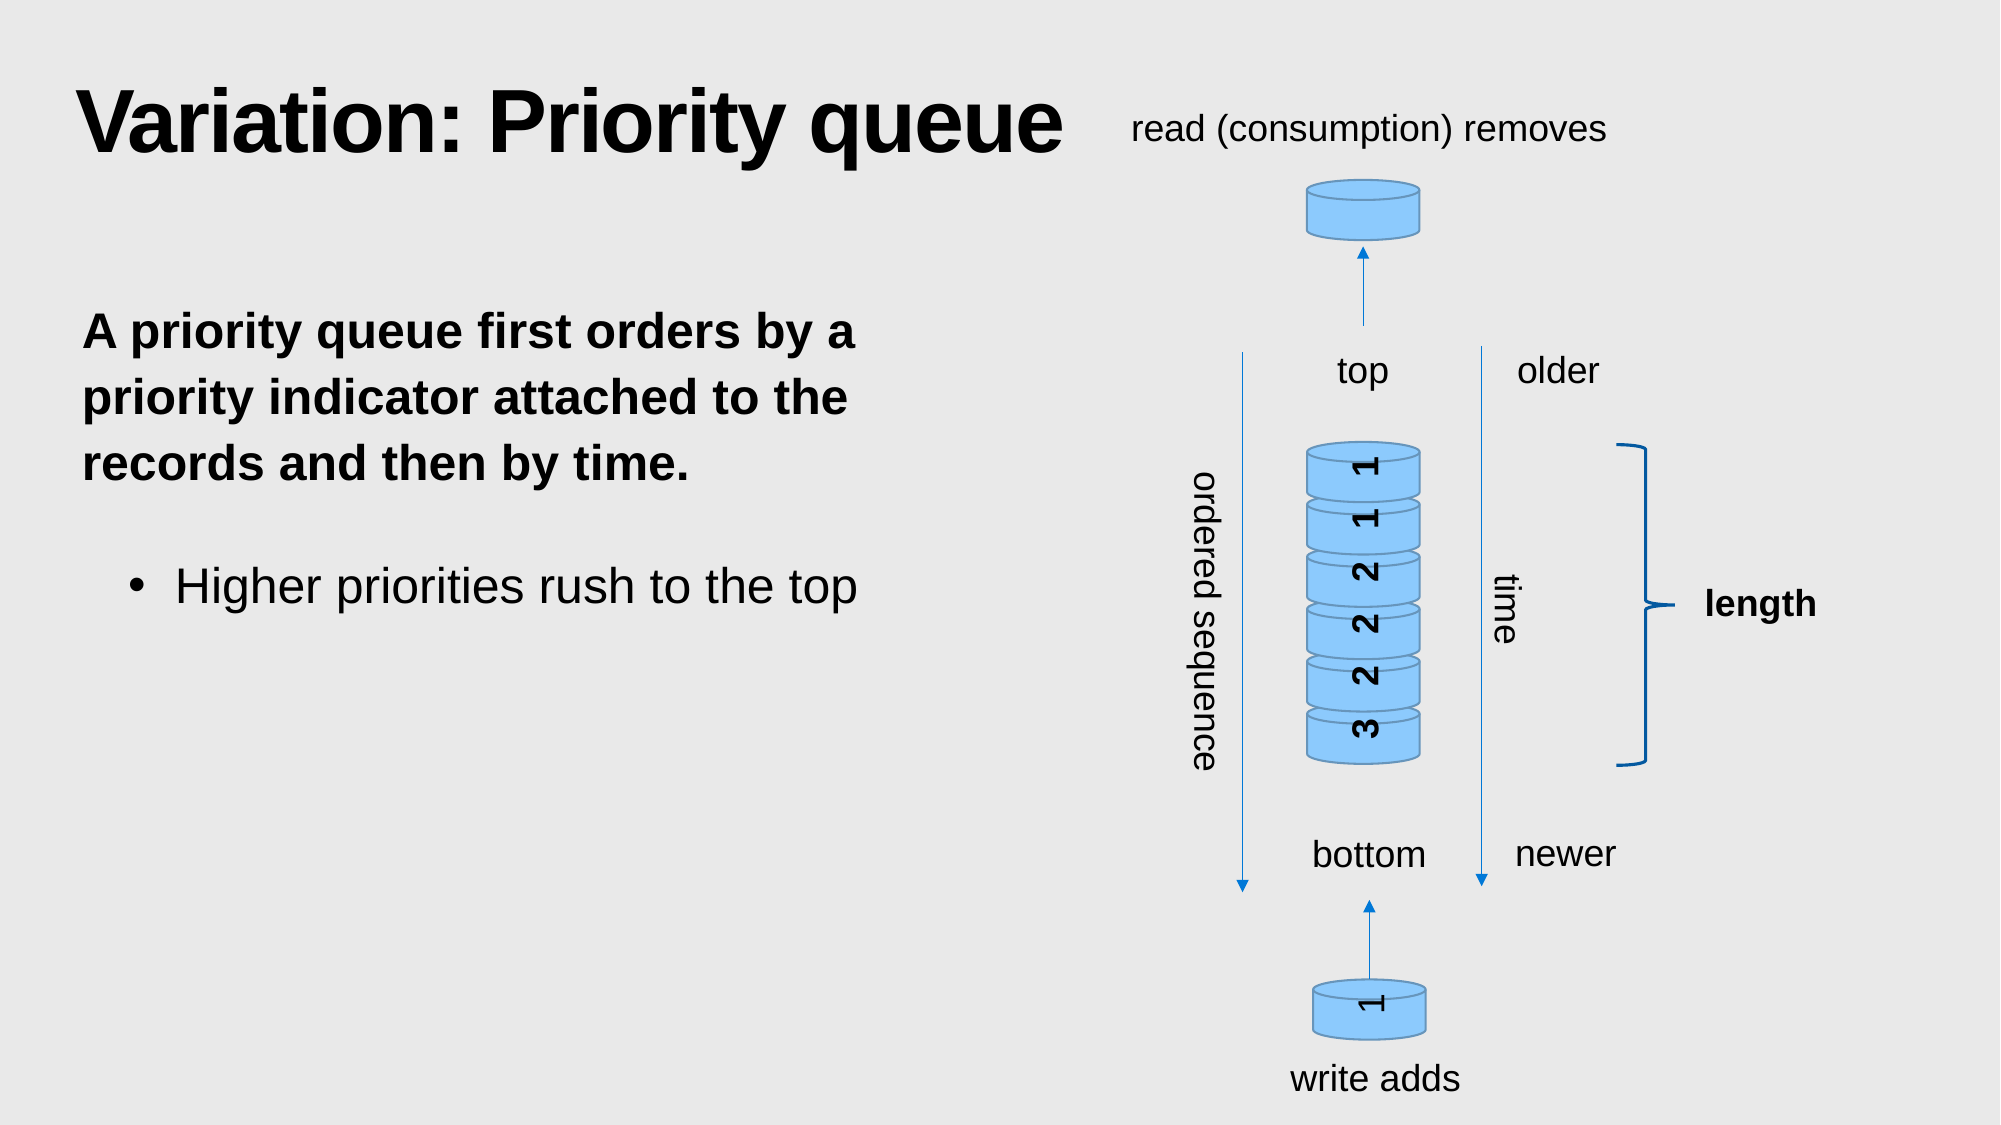

# Variation: Priority queue
read (consumption) removes
A priority queue first orders by a priority indicator attached to the records and then by time.
top
older

Higher priorities rush to the top

3
2
2
2
1
1
1
length
time
ordered sequence
newer
bottom
write adds